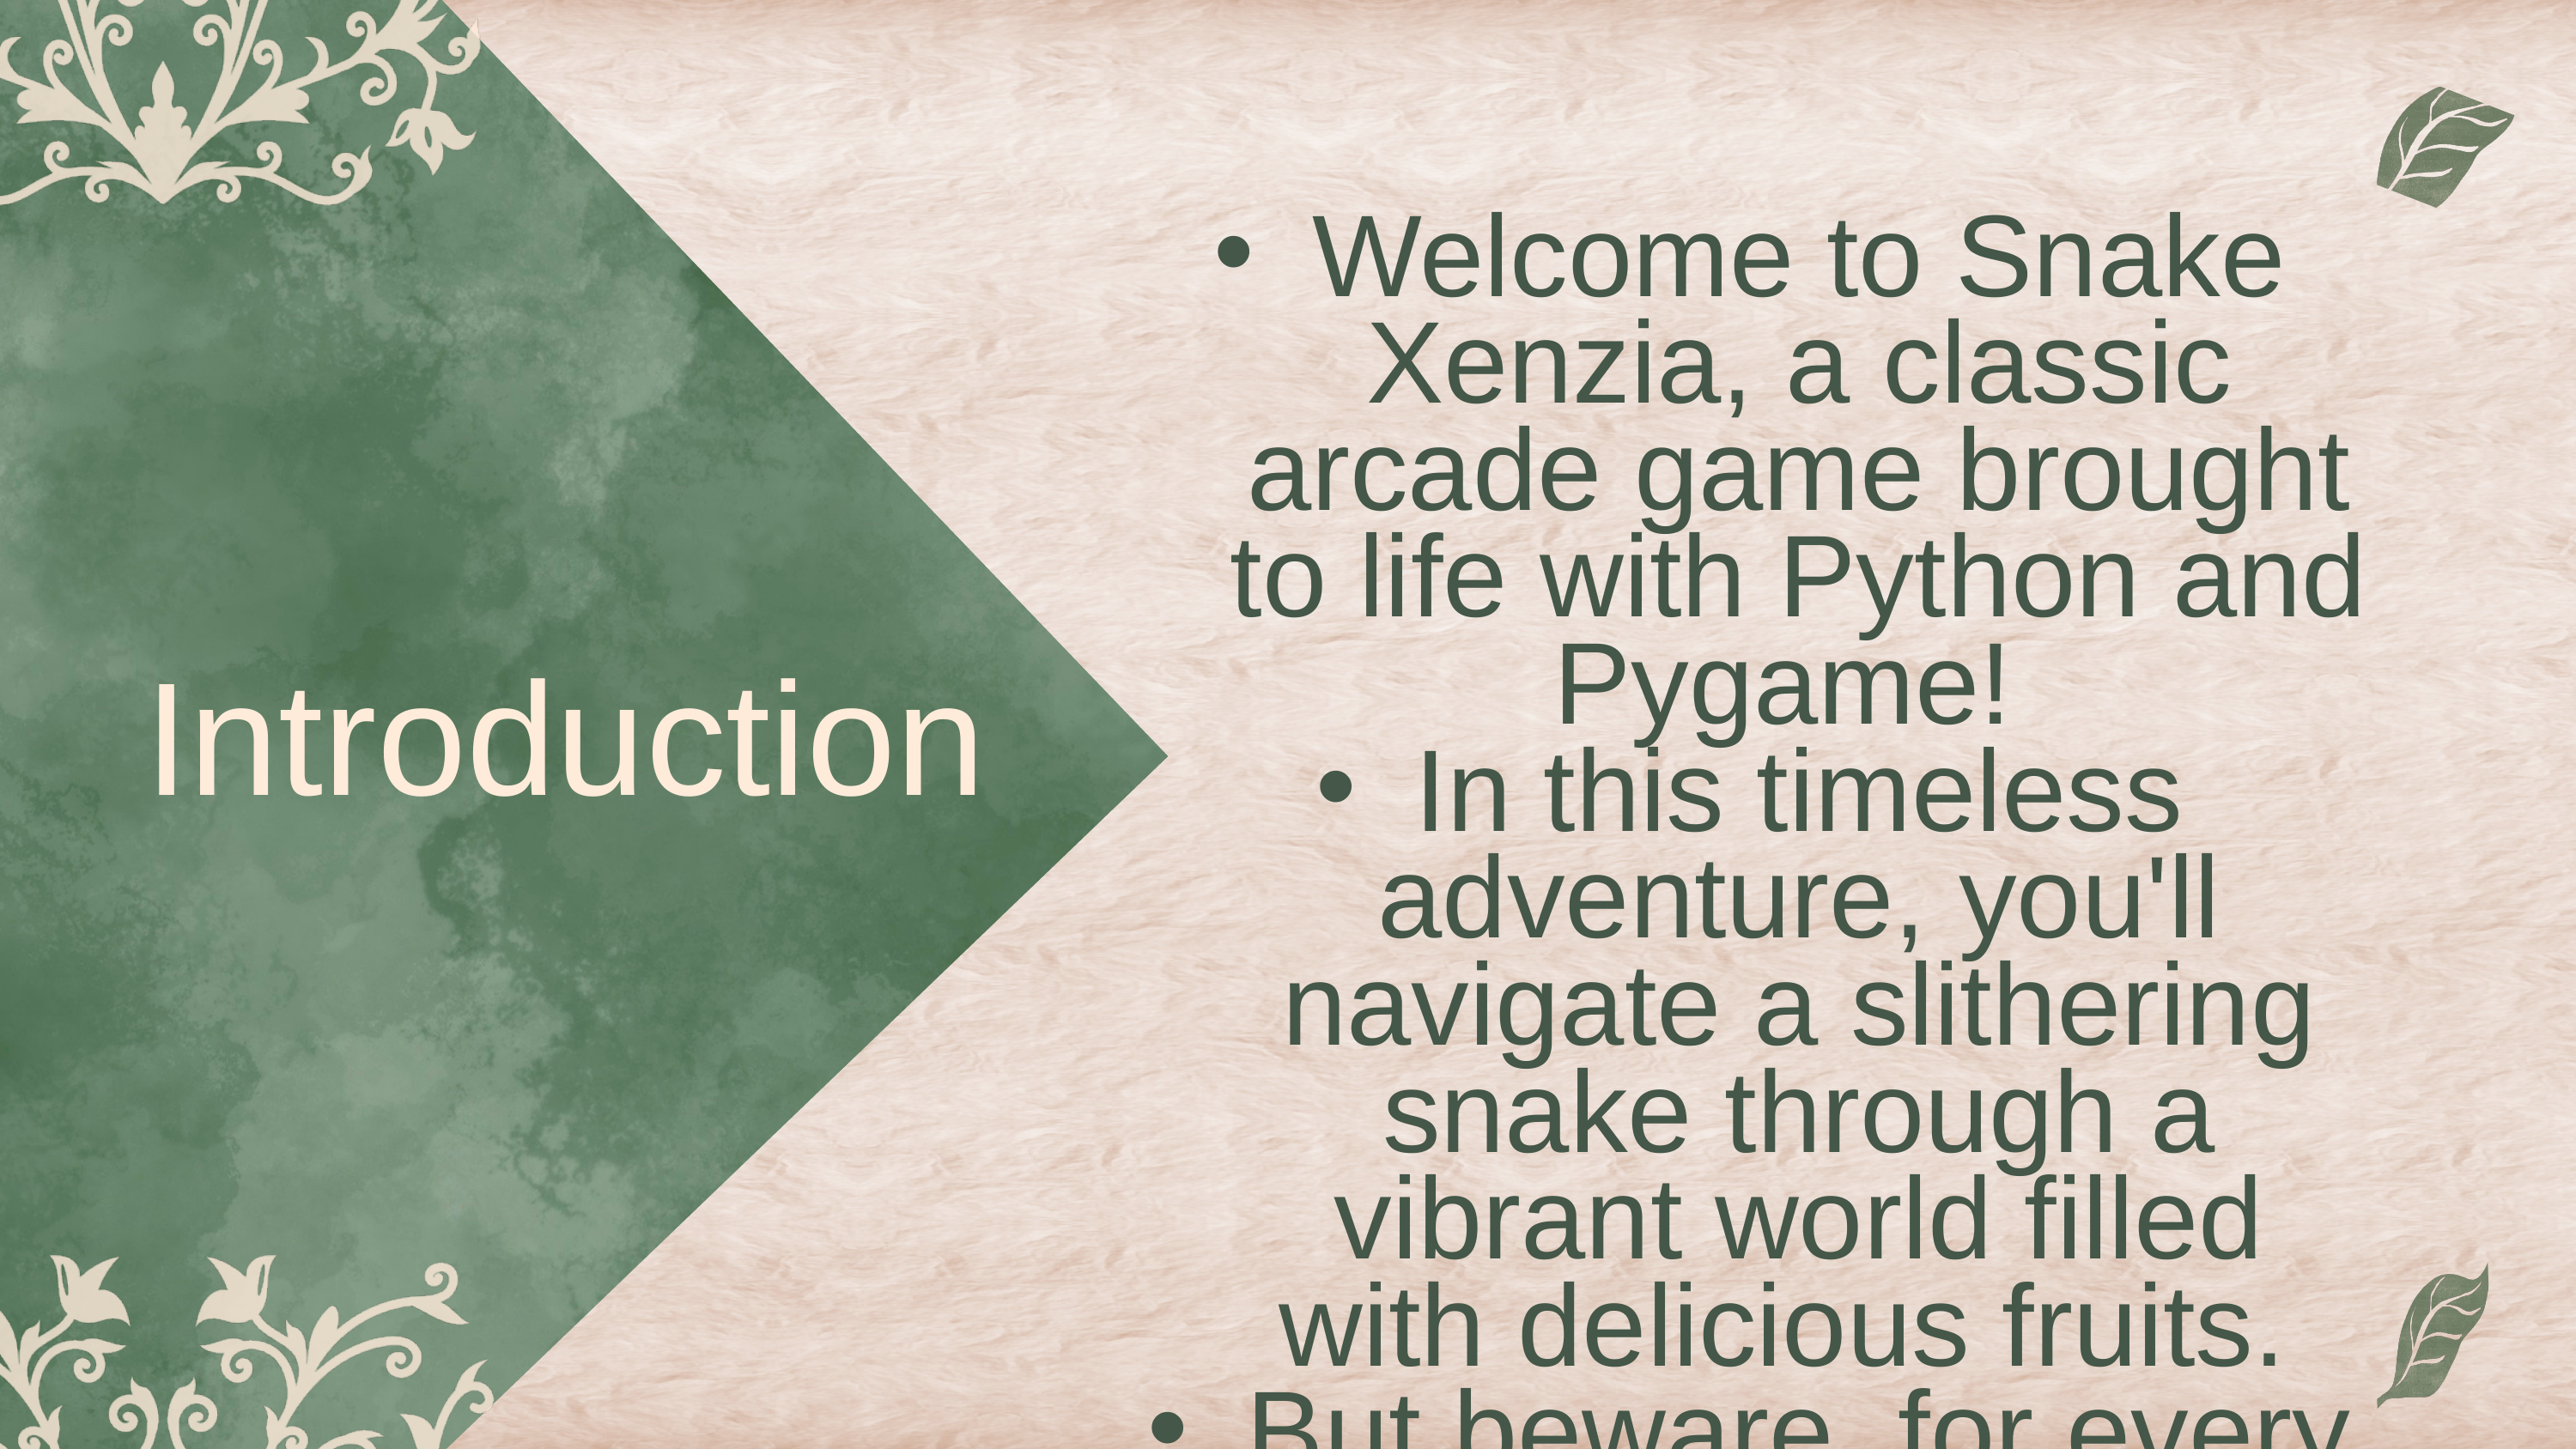

Welcome to Snake Xenzia, a classic arcade game brought to life with Python and Pygame!
In this timeless adventure, you'll navigate a slithering snake through a vibrant world filled with delicious fruits.
But beware, for every bite you take brings both joy and challenge.
Introduction